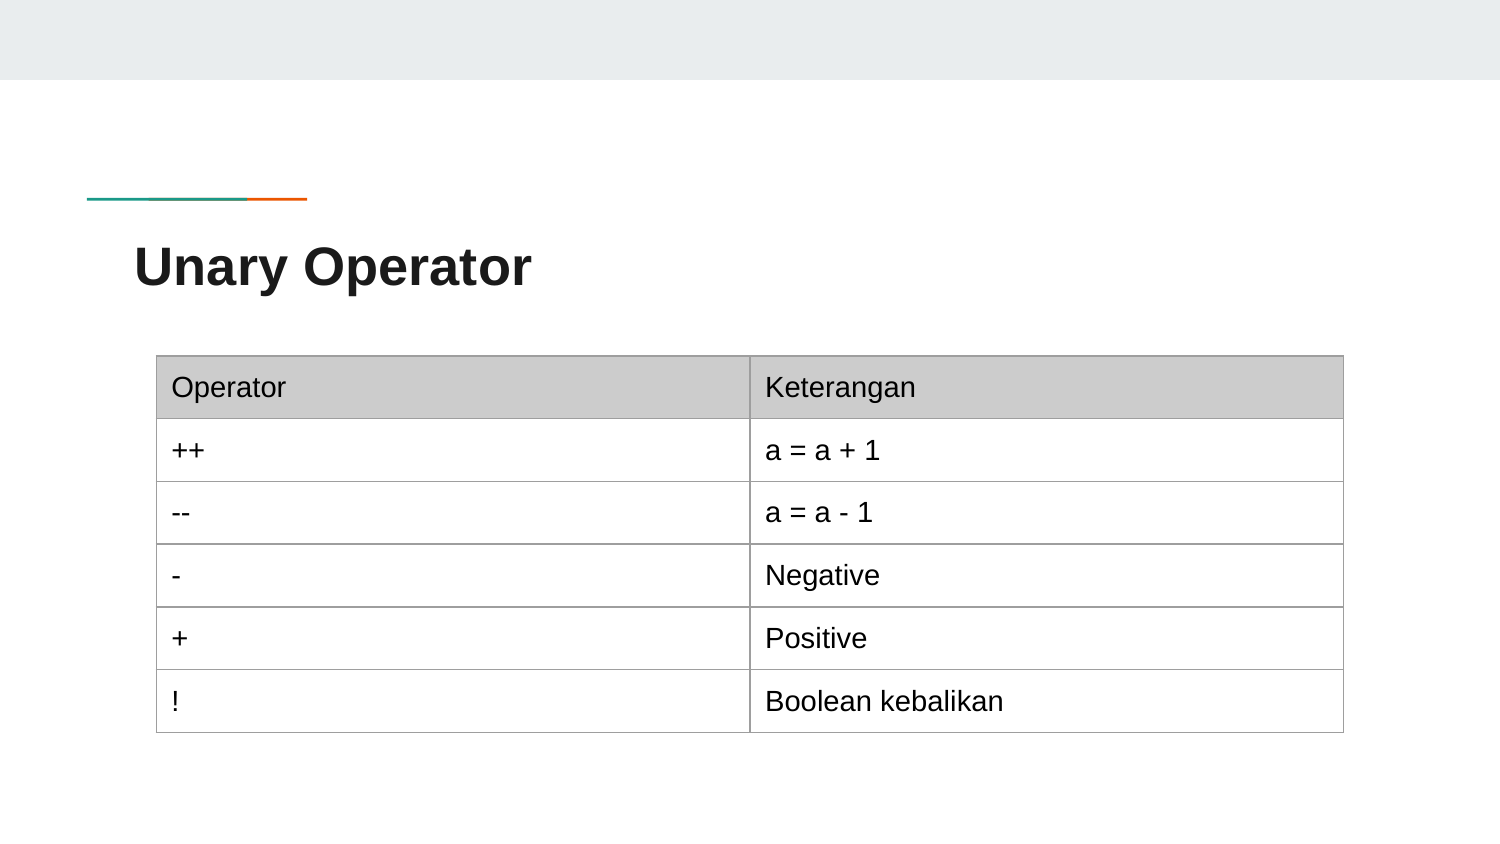

# Unary Operator
| Operator | Keterangan |
| --- | --- |
| ++ | a = a + 1 |
| -- | a = a - 1 |
| - | Negative |
| + | Positive |
| ! | Boolean kebalikan |